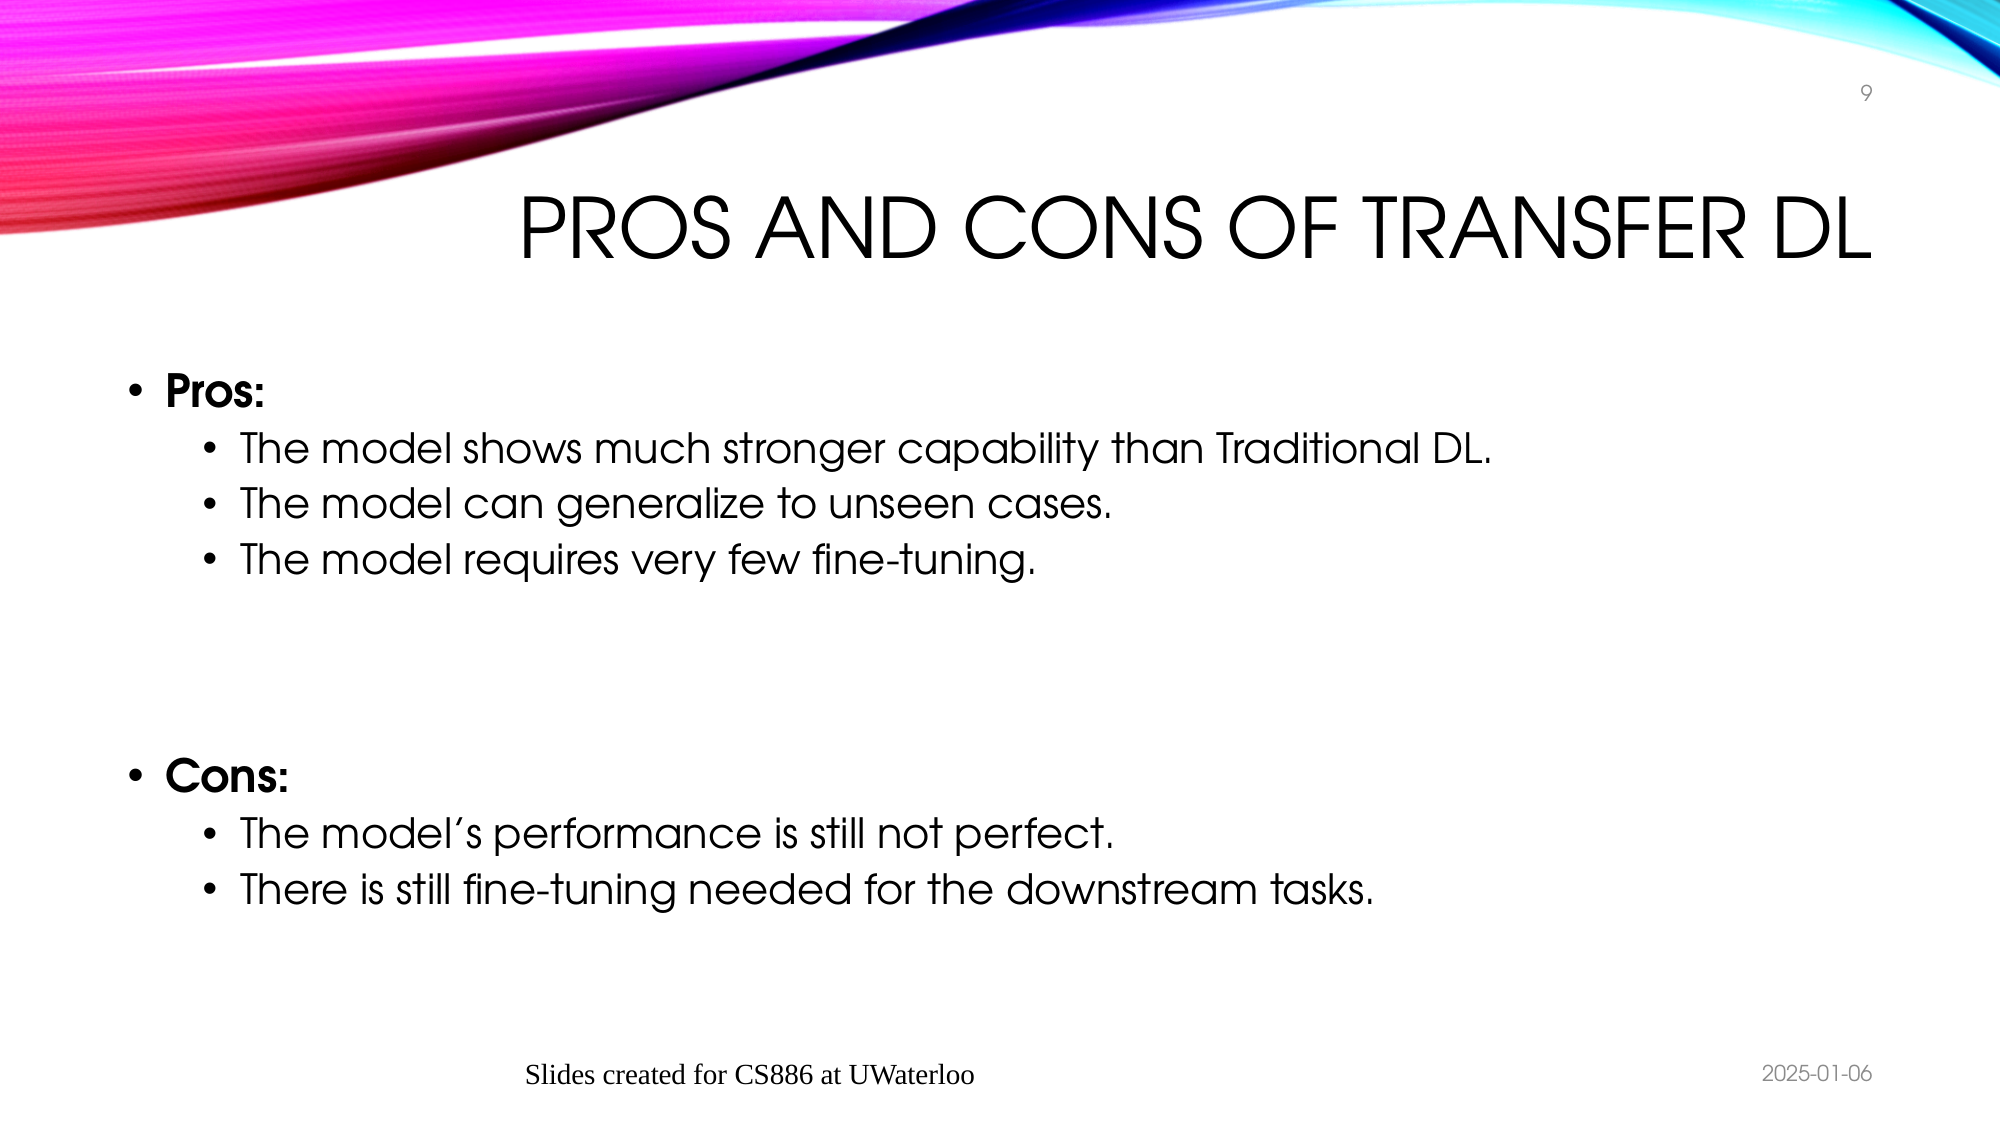

9
# Pros and Cons of Transfer DL
Pros:
The model shows much stronger capability than Traditional DL.
The model can generalize to unseen cases.
The model requires very few fine-tuning.

Cons:
The model’s performance is still not perfect.
There is still fine-tuning needed for the downstream tasks.
Slides created for CS886 at UWaterloo
2025-01-06